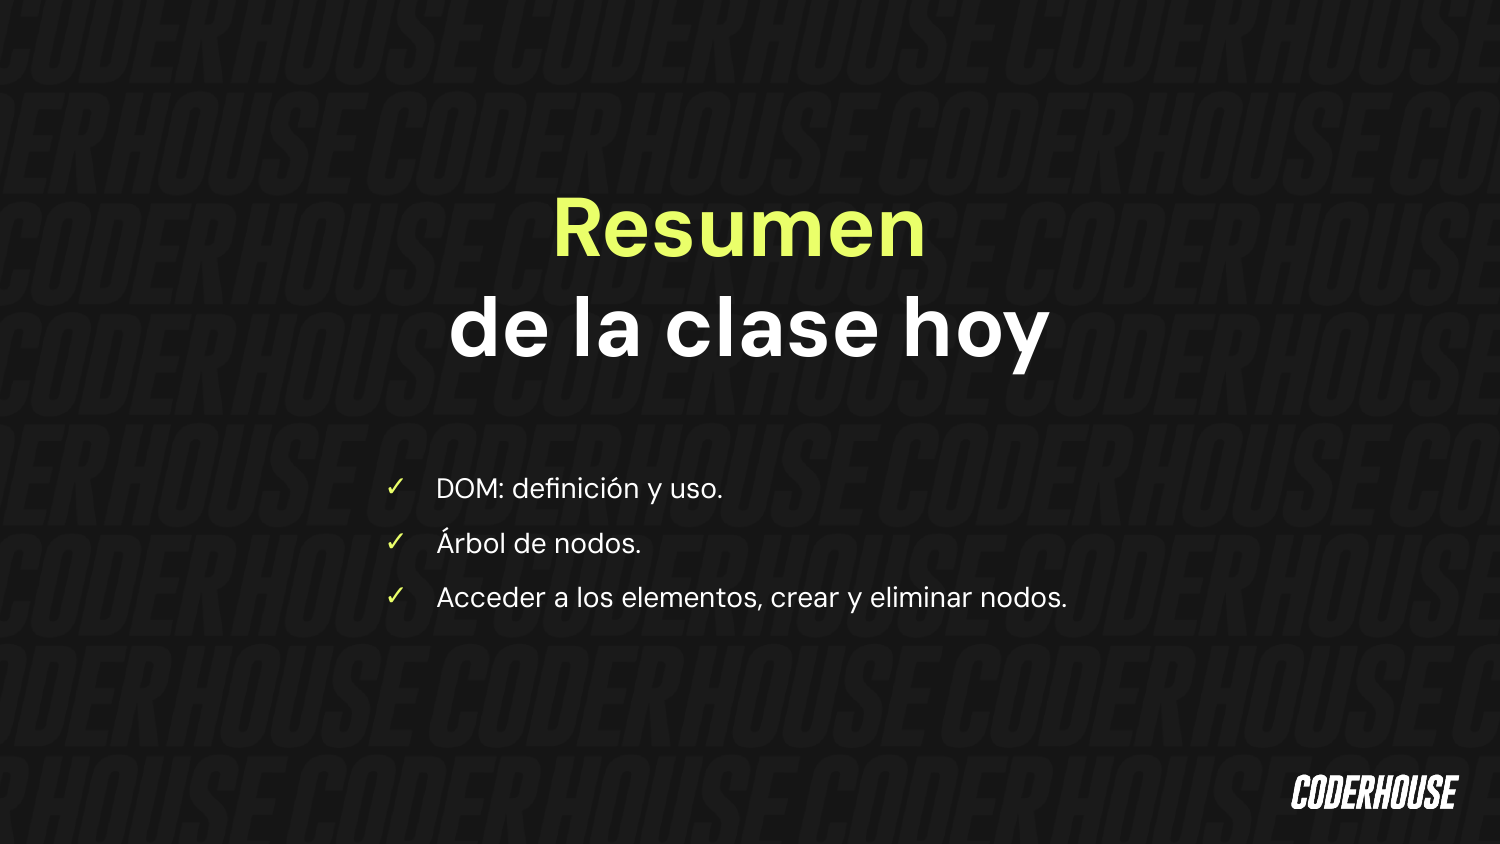

Resumen
de la clase hoy
DOM: definición y uso.
Árbol de nodos.
Acceder a los elementos, crear y eliminar nodos.